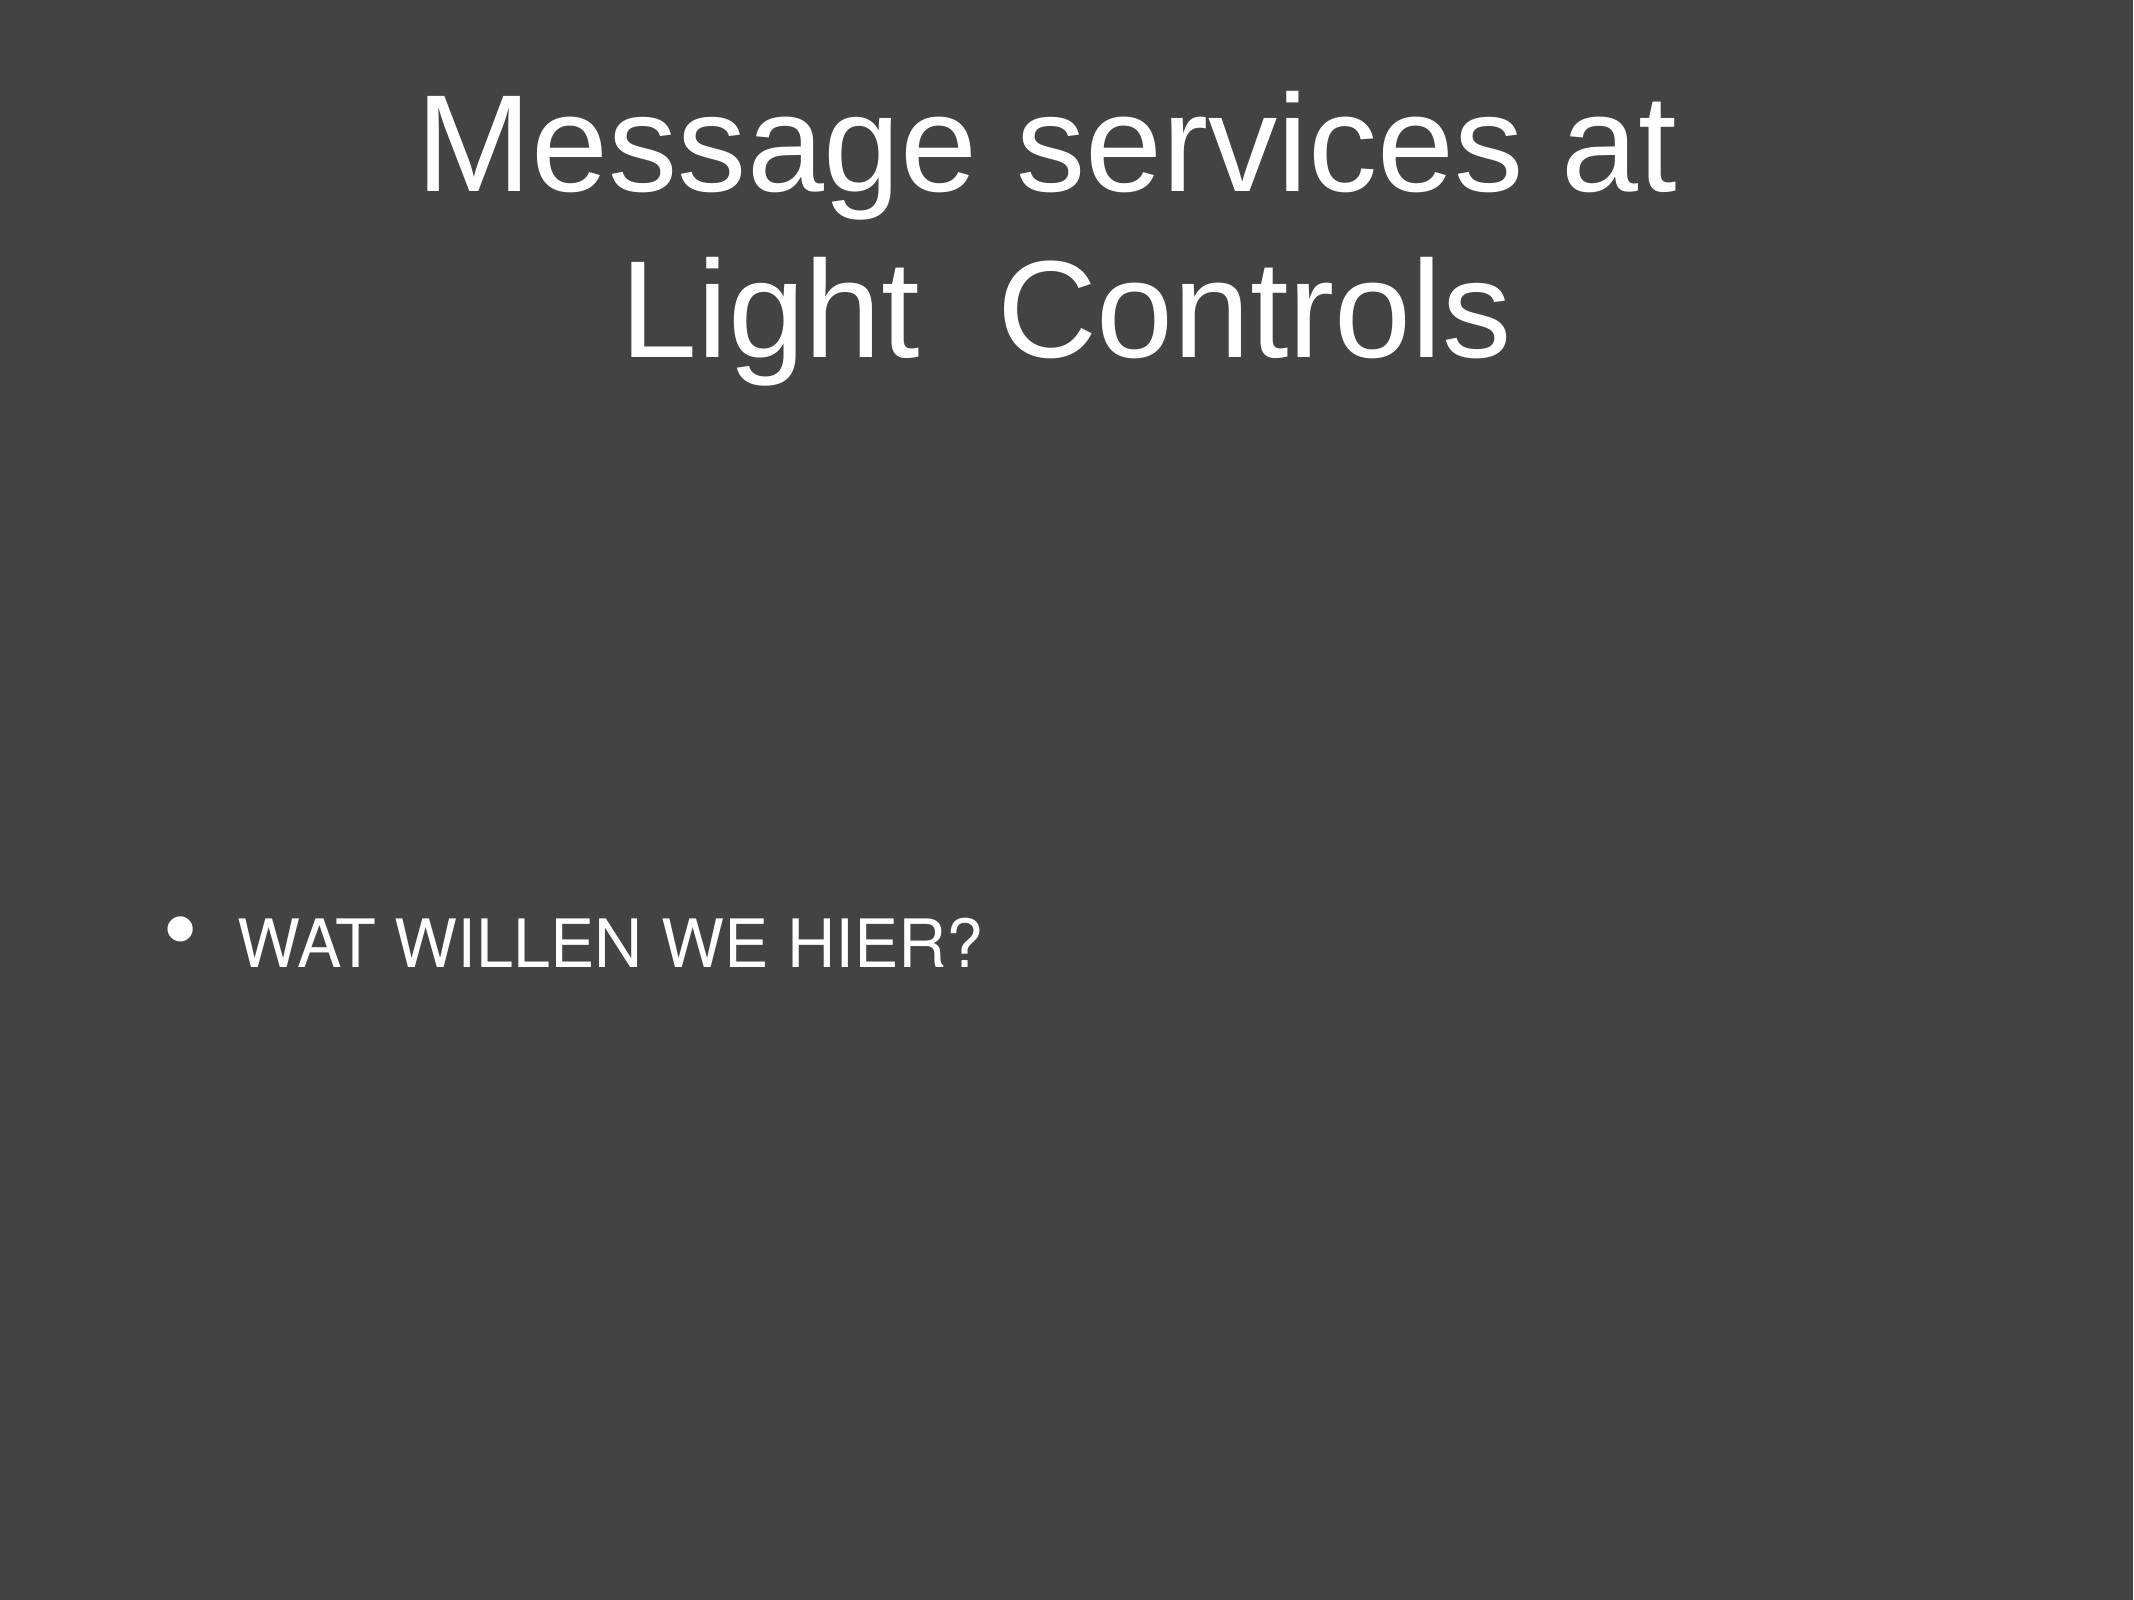

# Message services at
Light  Controls
WAT WILLEN WE HIER?